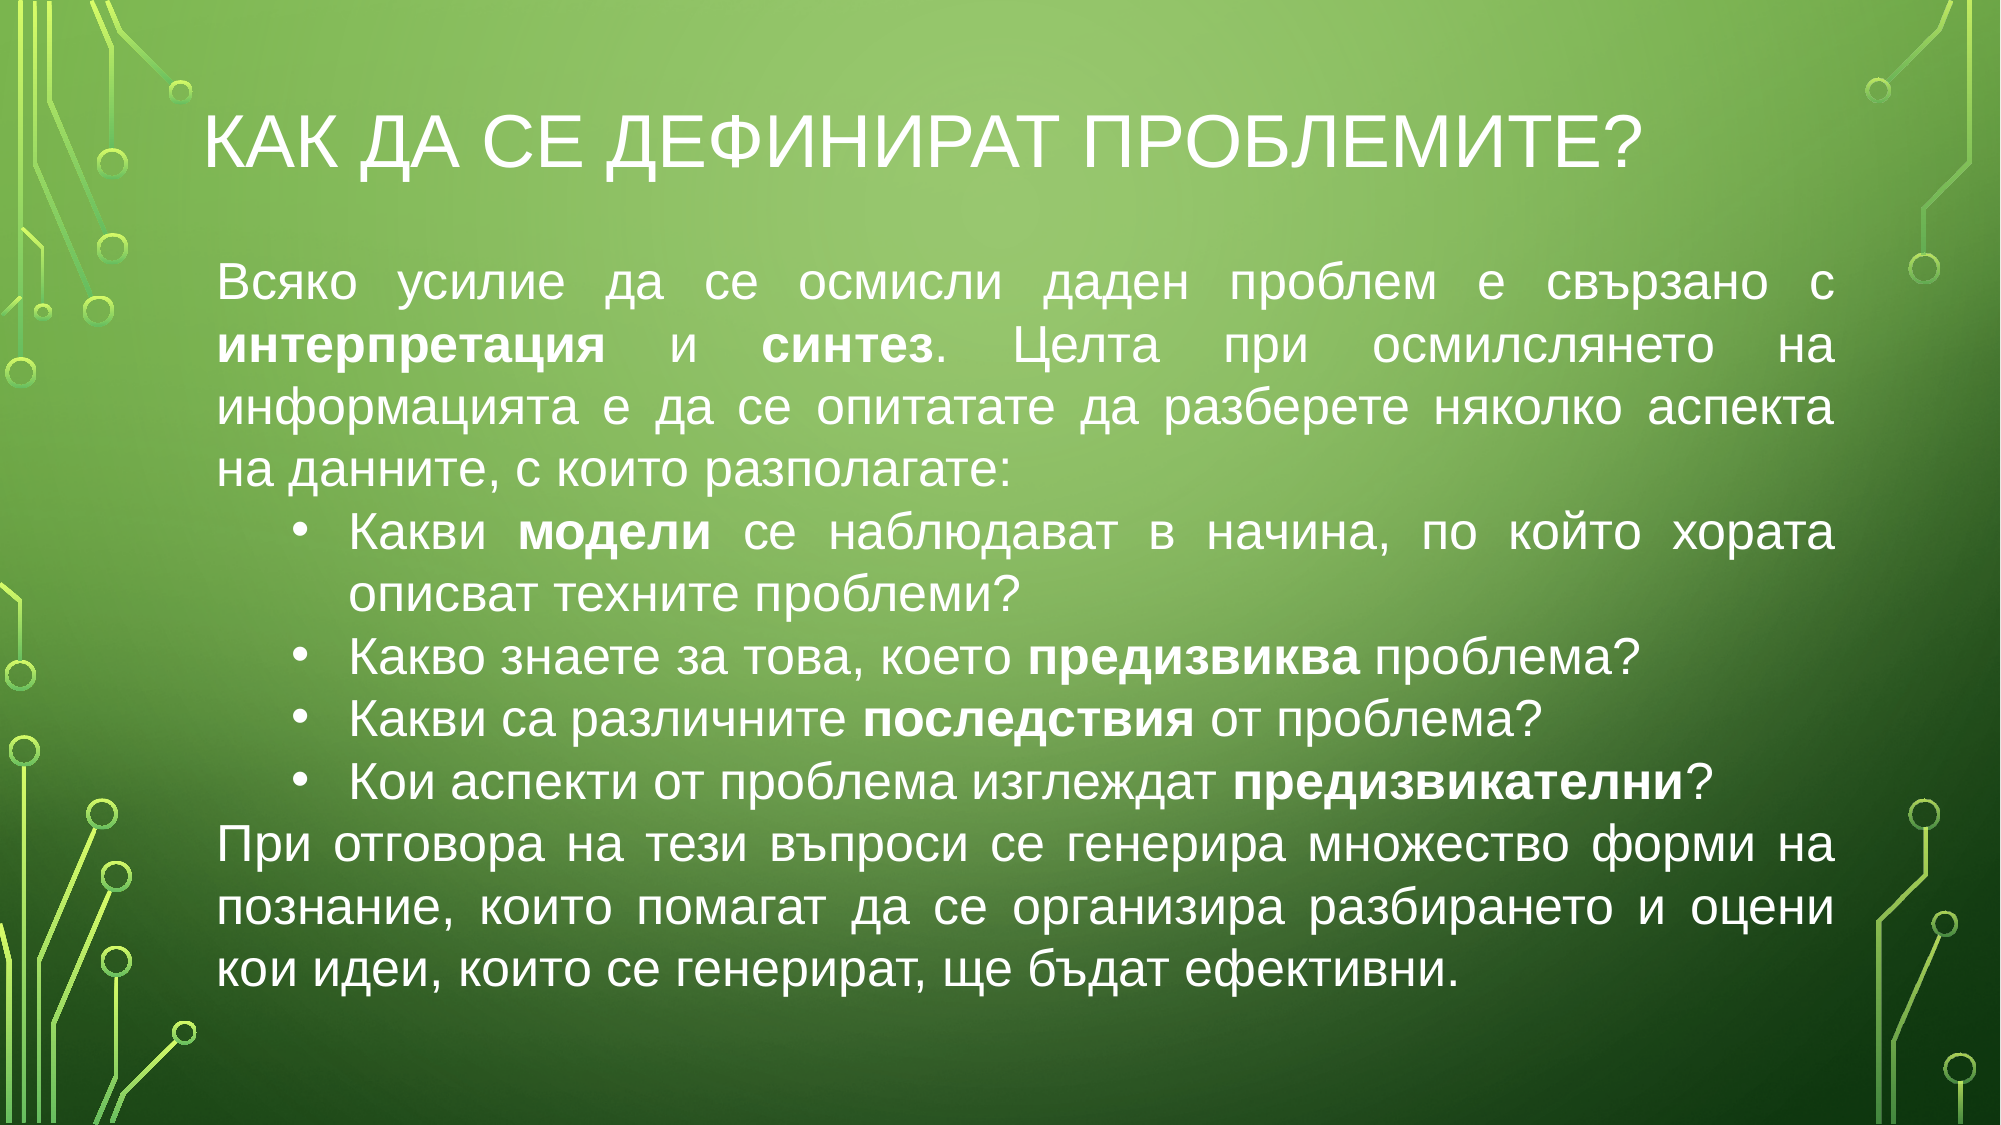

# Как да се дефинират проблемите?
Всяко усилие да се осмисли даден проблем е свързано с интерпретация и синтез. Целта при осмилслянето на информацията е да се опитатате да разберете няколко аспекта на данните, с които разполагате:
Какви модели се наблюдават в начина, по който хората описват техните проблеми?
Какво знаете за това, което предизвиква проблема?
Какви са различните последствия от проблема?
Кои аспекти от проблема изглеждат предизвикателни?
При отговора на тези въпроси се генерира множество форми на познание, които помагат да се организира разбирането и оцени кои идеи, които се генерират, ще бъдат ефективни.